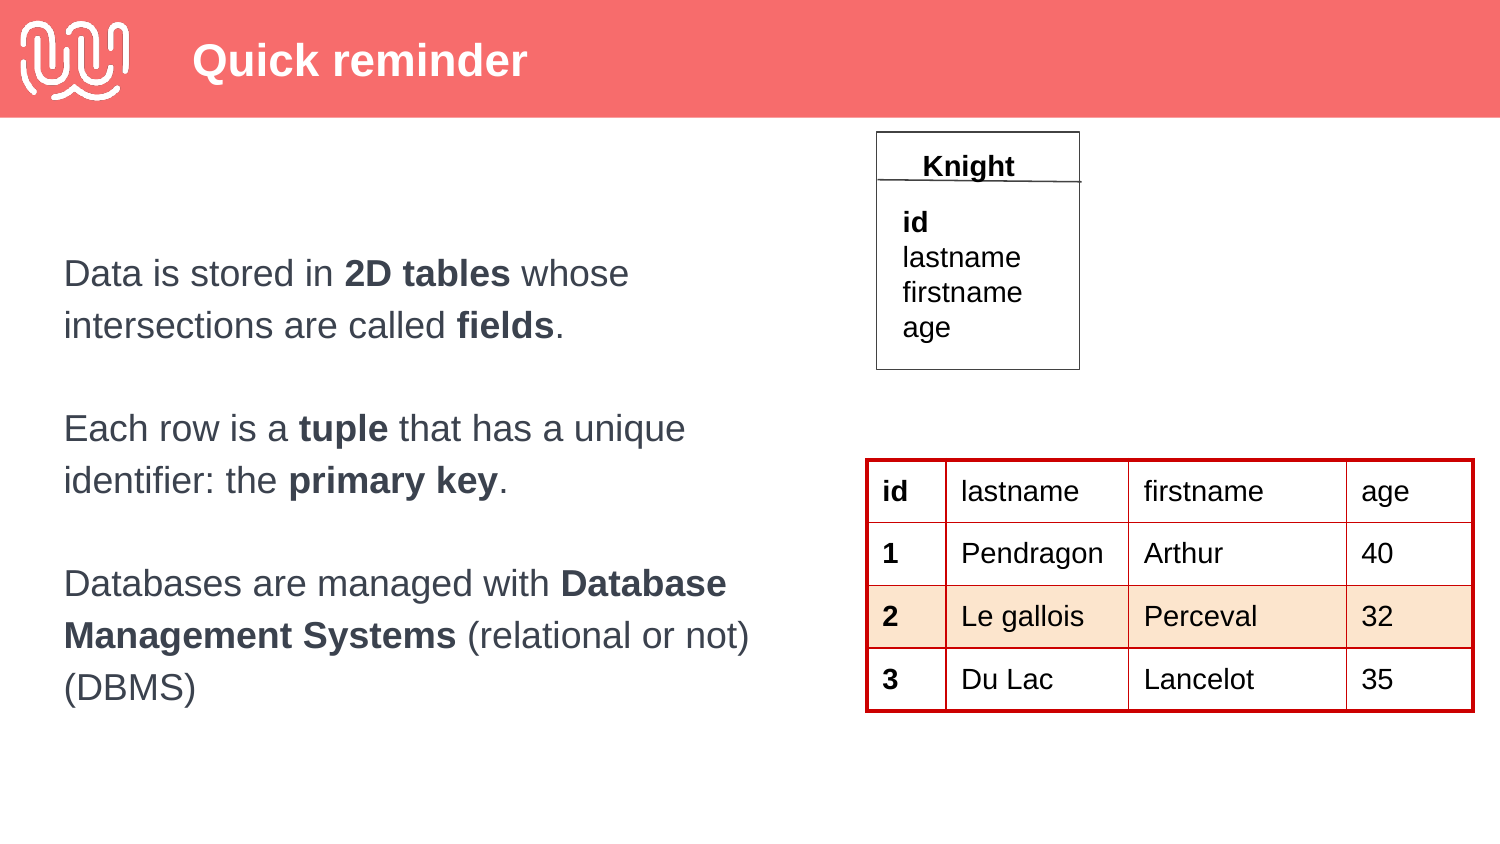

# Quick reminder
Knight

id
lastname
firstname
age
Data is stored in 2D tables whose intersections are called fields.

Each row is a tuple that has a unique identifier: the primary key.

Databases are managed with Database Management Systems (relational or not) (DBMS)

| id | lastname | firstname | age |
| --- | --- | --- | --- |
| 1 | Pendragon | Arthur | 40 |
| 2 | Le gallois | Perceval | 32 |
| 3 | Du Lac | Lancelot | 35 |